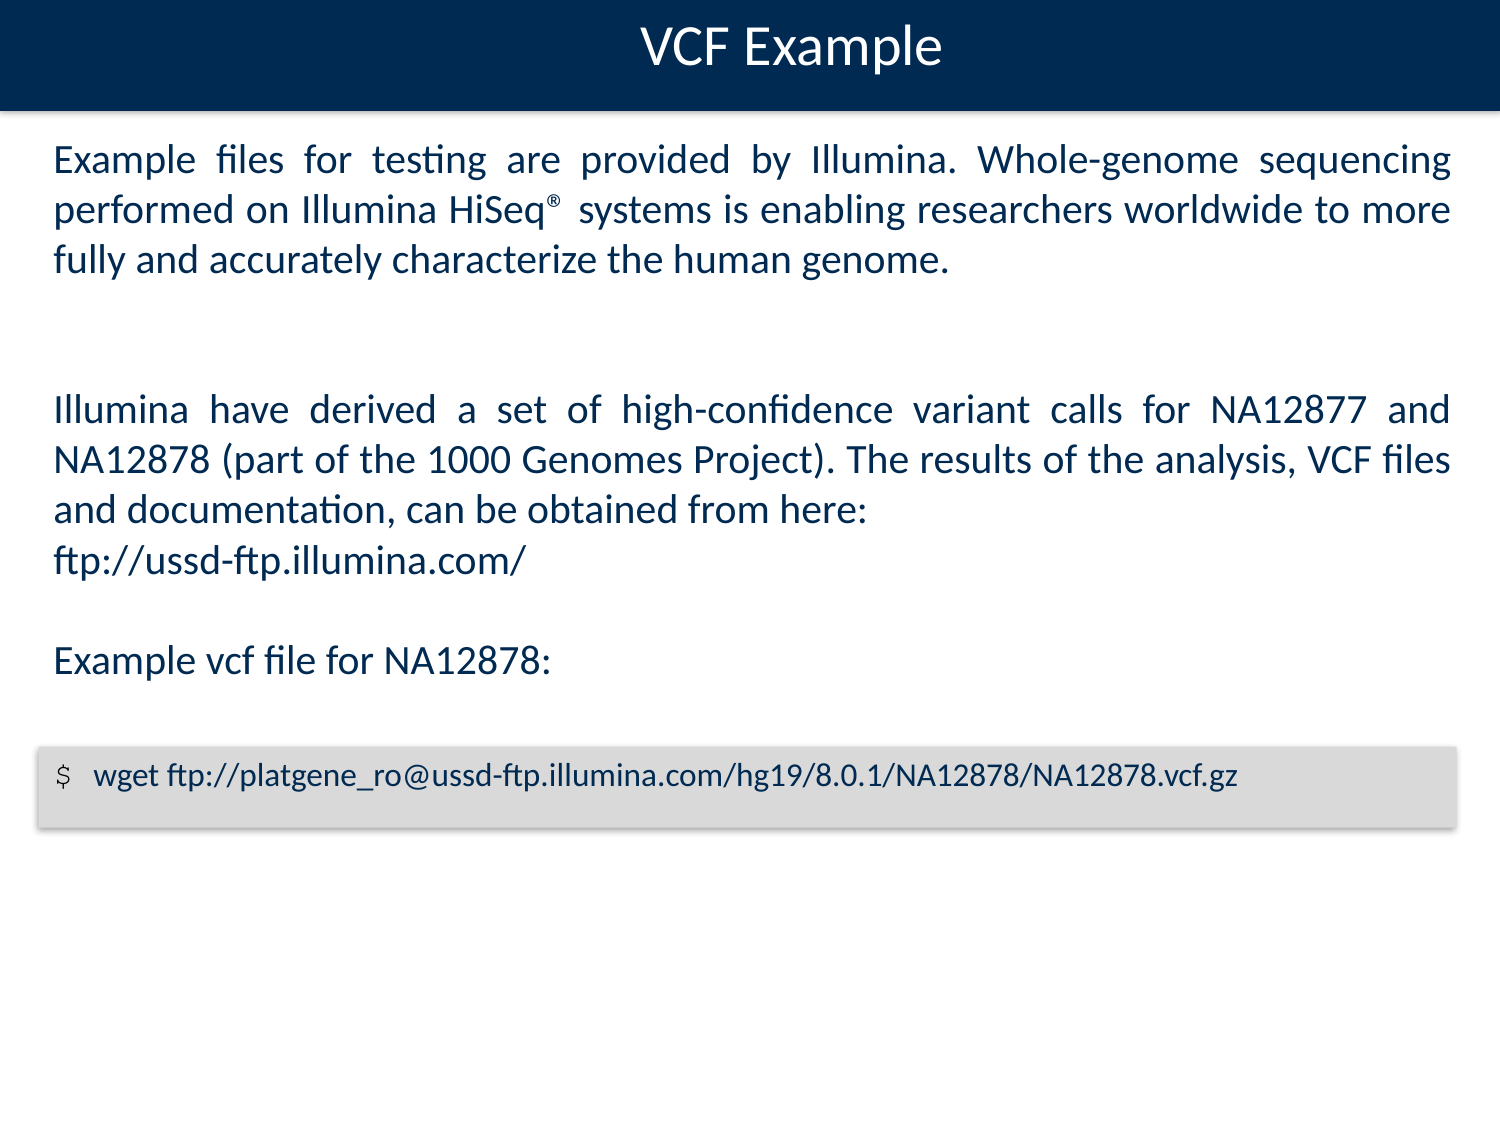

VCF Example
Example files for testing are provided by Illumina. Whole-genome sequencing performed on Illumina HiSeq® systems is enabling researchers worldwide to more fully and accurately characterize the human genome.

Illumina have derived a set of high-confidence variant calls for NA12877 and NA12878 (part of the 1000 Genomes Project). The results of the analysis, VCF files and documentation, can be obtained from here:
ftp://ussd-ftp.illumina.com/

Example vcf file for NA12878:

$ wget ftp://platgene_ro@ussd-ftp.illumina.com/hg19/8.0.1/NA12878/NA12878.vcf.gz